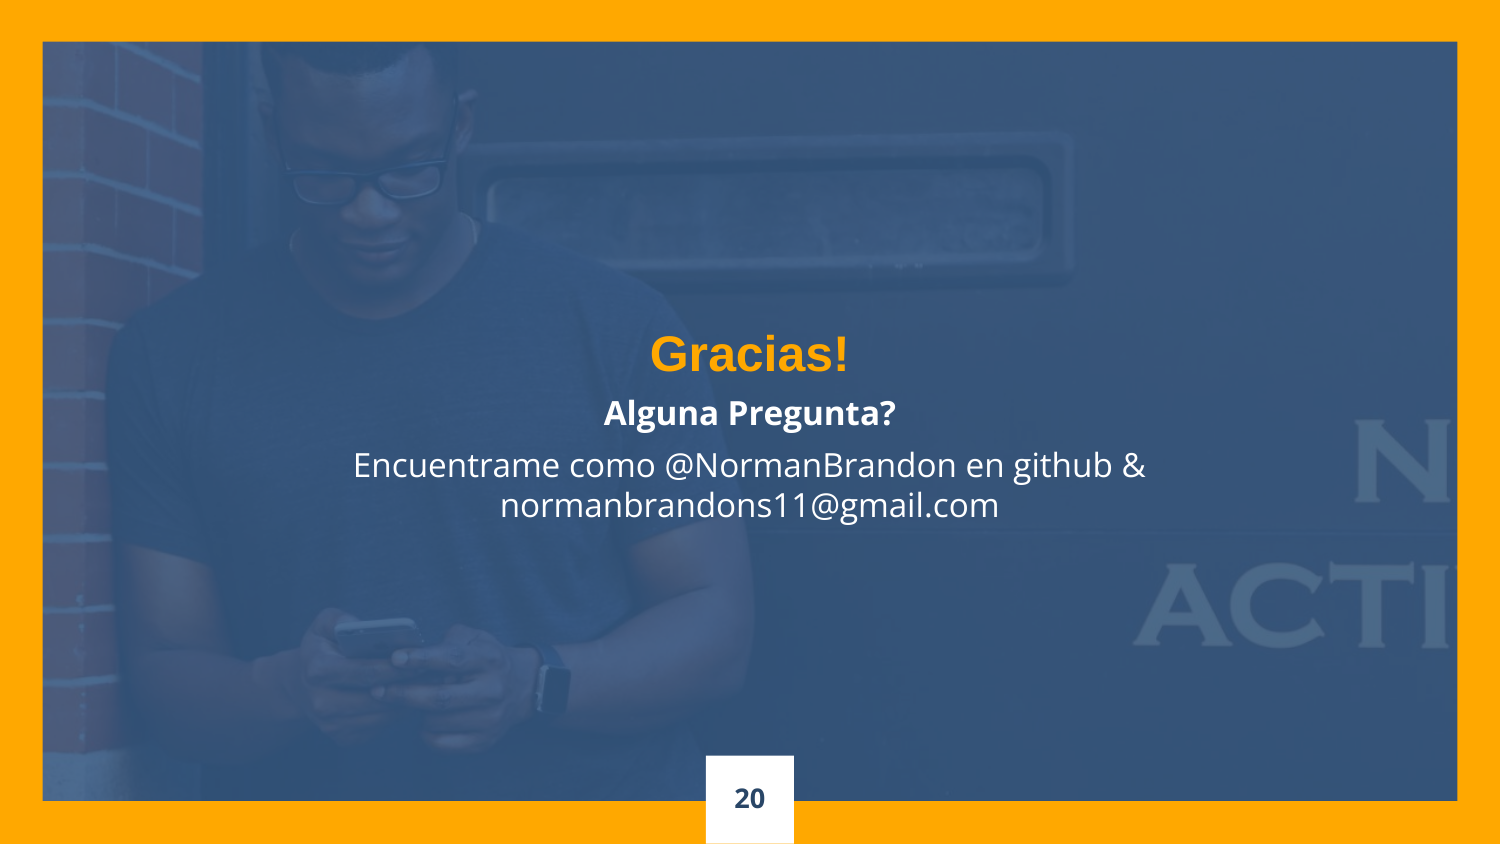

Gracias!
Alguna Pregunta?
Encuentrame como @NormanBrandon en github & normanbrandons11@gmail.com
20